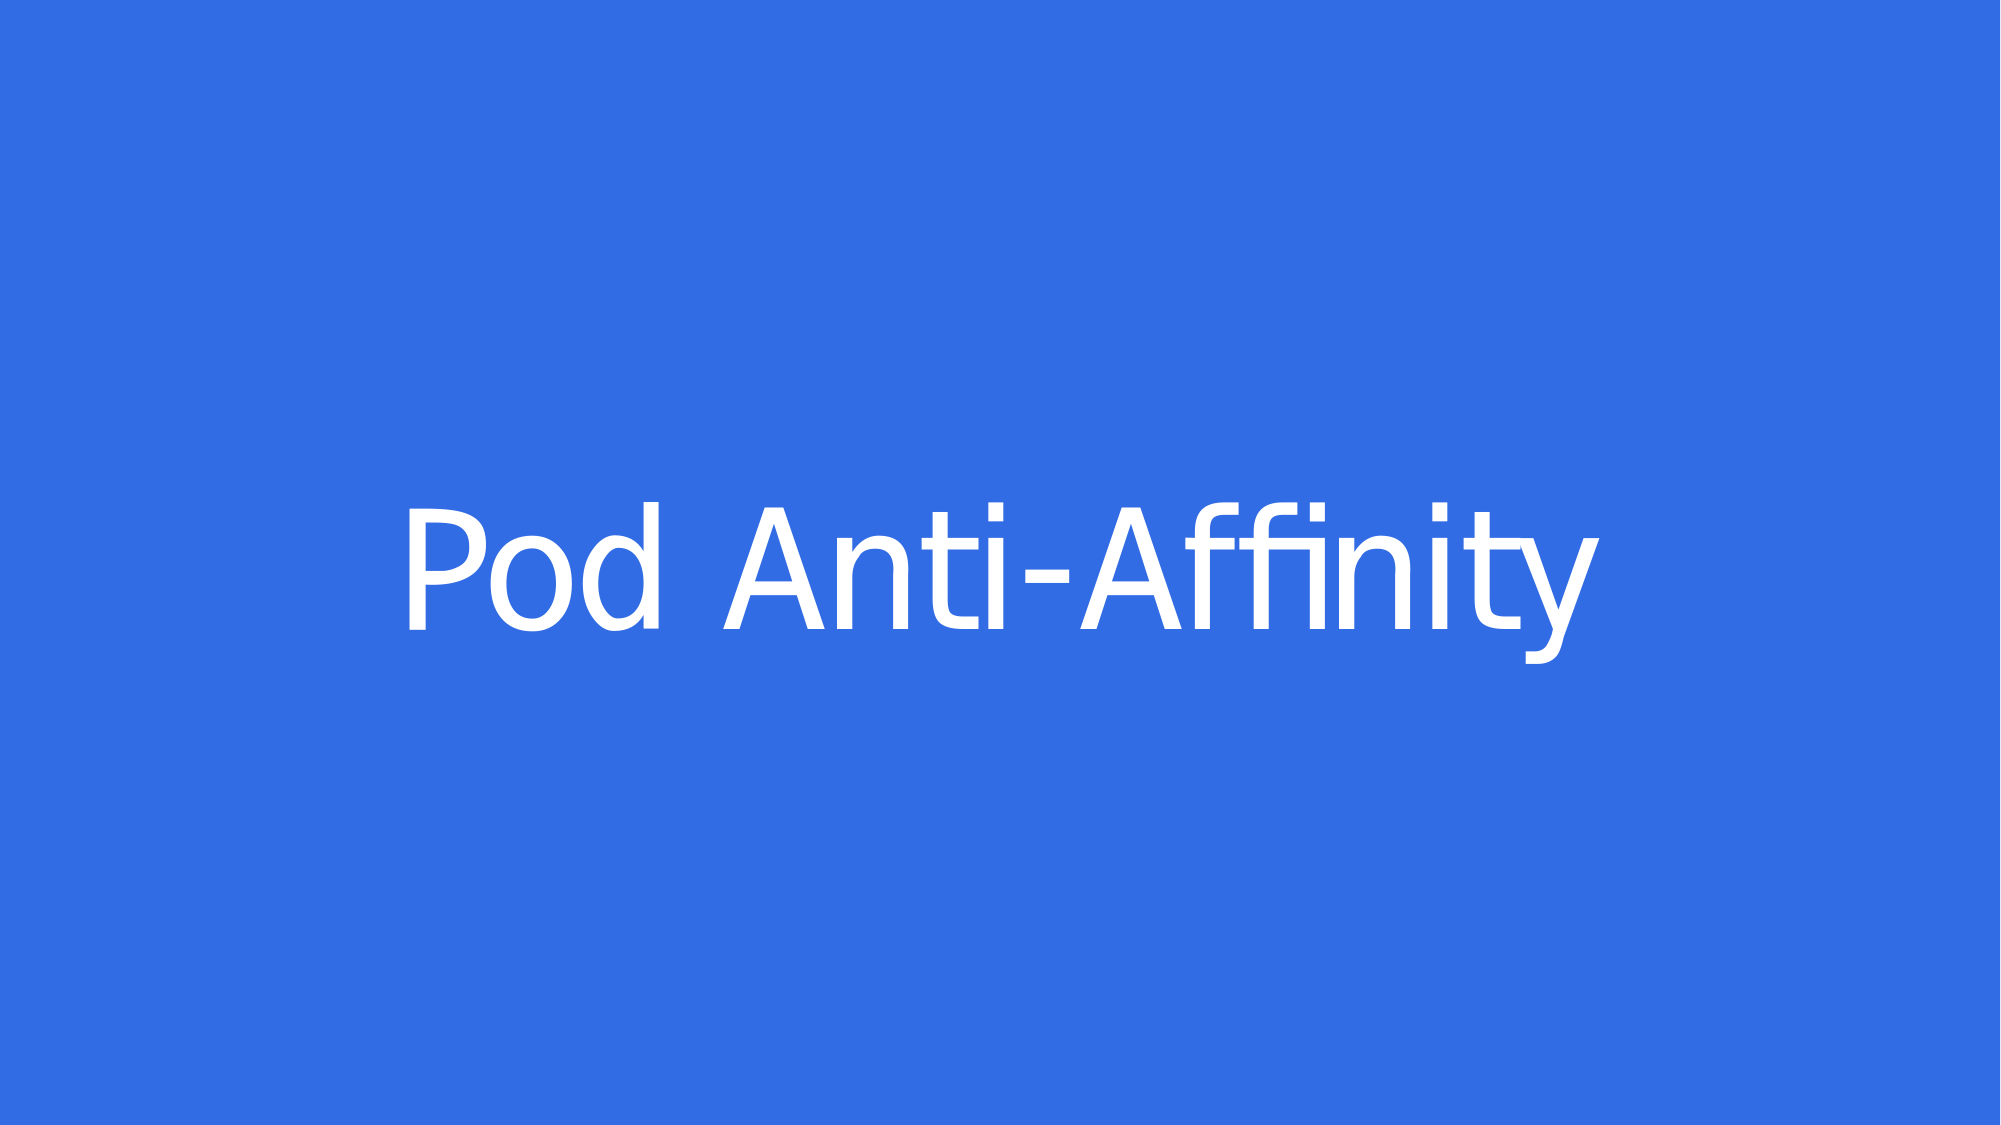

# Pod Anti-Affinity
Copyright © Thinknyx Technologies LLP